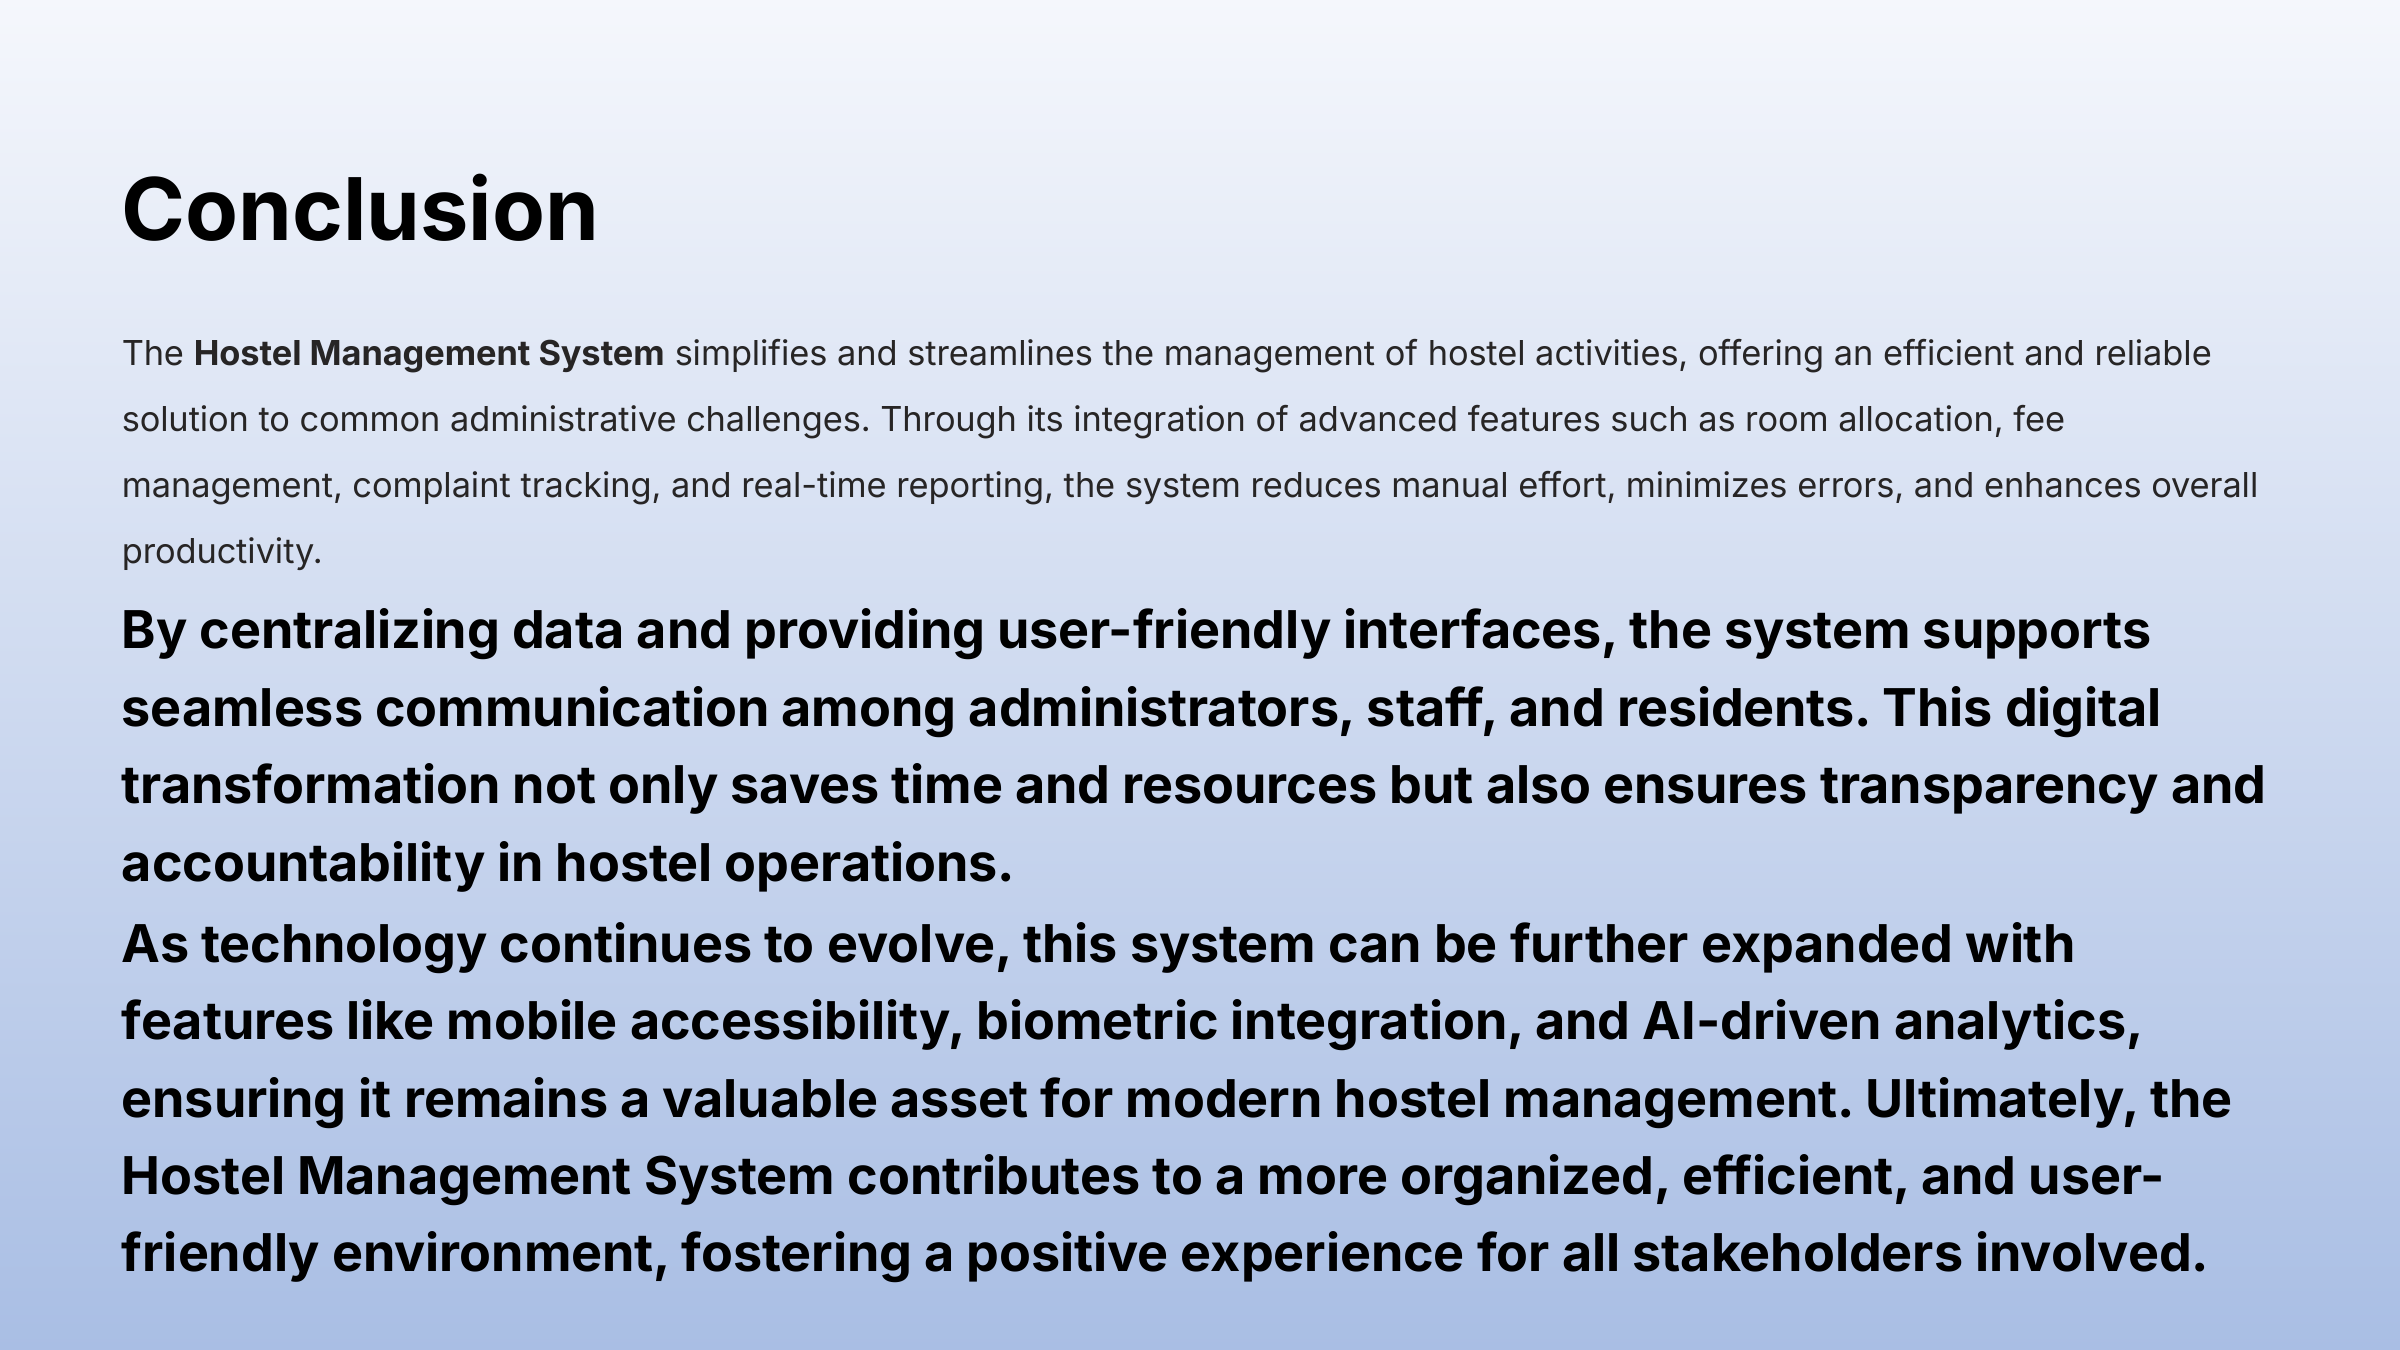

Conclusion
The Hostel Management System simplifies and streamlines the management of hostel activities, offering an efficient and reliable solution to common administrative challenges. Through its integration of advanced features such as room allocation, fee management, complaint tracking, and real-time reporting, the system reduces manual effort, minimizes errors, and enhances overall productivity.
By centralizing data and providing user-friendly interfaces, the system supports seamless communication among administrators, staff, and residents. This digital transformation not only saves time and resources but also ensures transparency and accountability in hostel operations.
As technology continues to evolve, this system can be further expanded with features like mobile accessibility, biometric integration, and AI-driven analytics, ensuring it remains a valuable asset for modern hostel management. Ultimately, the Hostel Management System contributes to a more organized, efficient, and user-friendly environment, fostering a positive experience for all stakeholders involved.